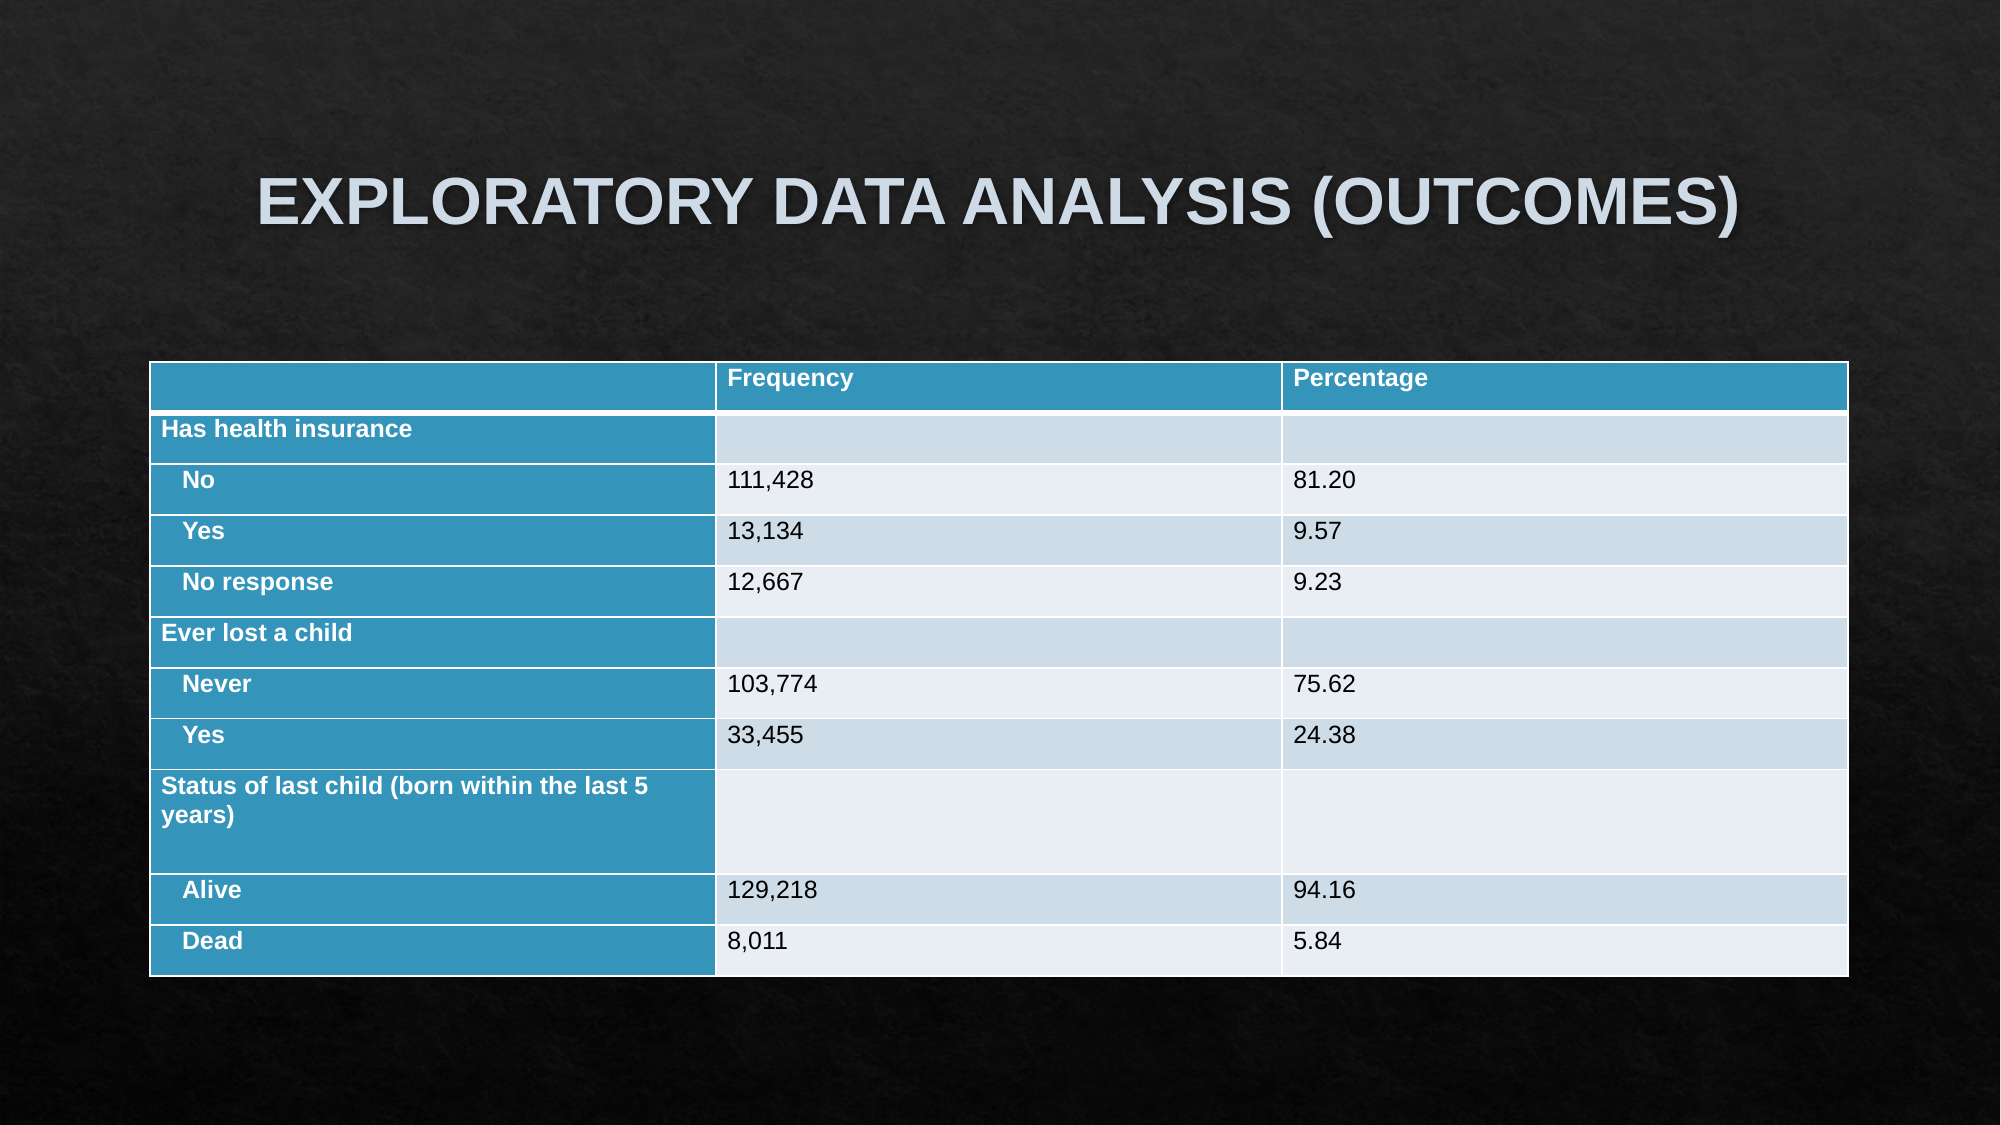

# EXPLORATORY DATA ANALYSIS (OUTCOMES)
|  | Frequency | Percentage |
| --- | --- | --- |
| Has health insurance |  |  |
| No | 111,428 | 81.20 |
| Yes | 13,134 | 9.57 |
| No response | 12,667 | 9.23 |
| Ever lost a child |  |  |
| Never | 103,774 | 75.62 |
| Yes | 33,455 | 24.38 |
| Status of last child (born within the last 5 years) |  |  |
| Alive | 129,218 | 94.16 |
| Dead | 8,011 | 5.84 |